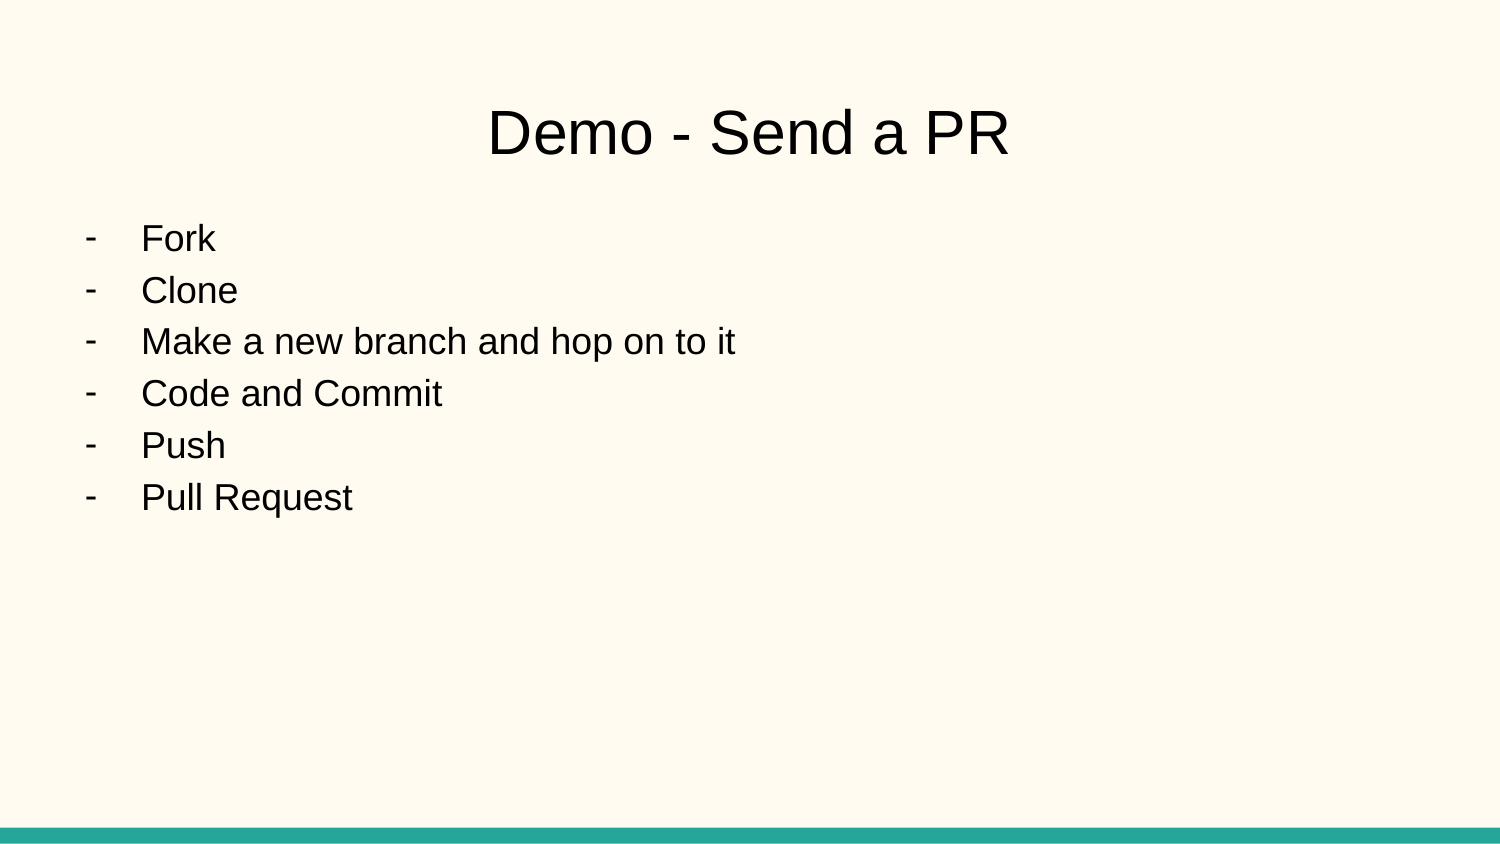

# Demo - Send a PR
Fork
Clone
Make a new branch and hop on to it
Code and Commit
Push
Pull Request